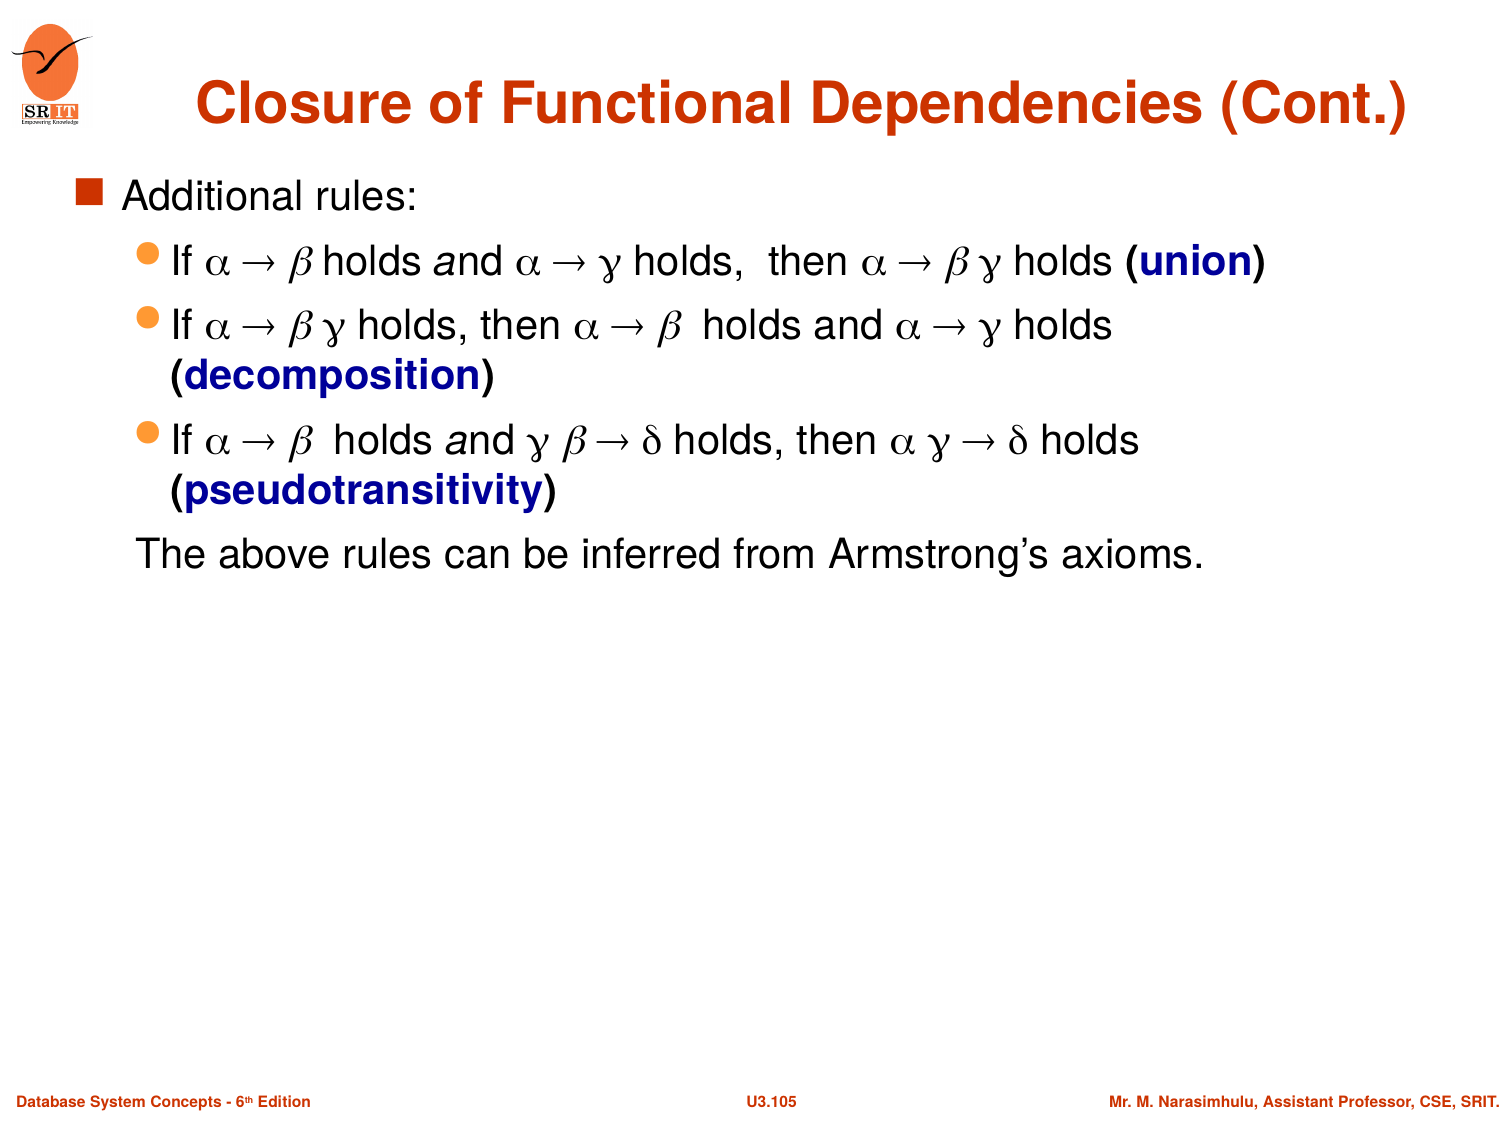

# Closure of Functional Dependencies (Cont.)
Additional rules:
If α → β holds and α → γ holds,  then α → β γ holds (union)
If α → β γ holds, then α → β  holds and α → γ holds (decomposition)
If α → β  holds and γ β → δ holds, then α γ → δ holds (pseudotransitivity)
The above rules can be inferred from Armstrong’s axioms.